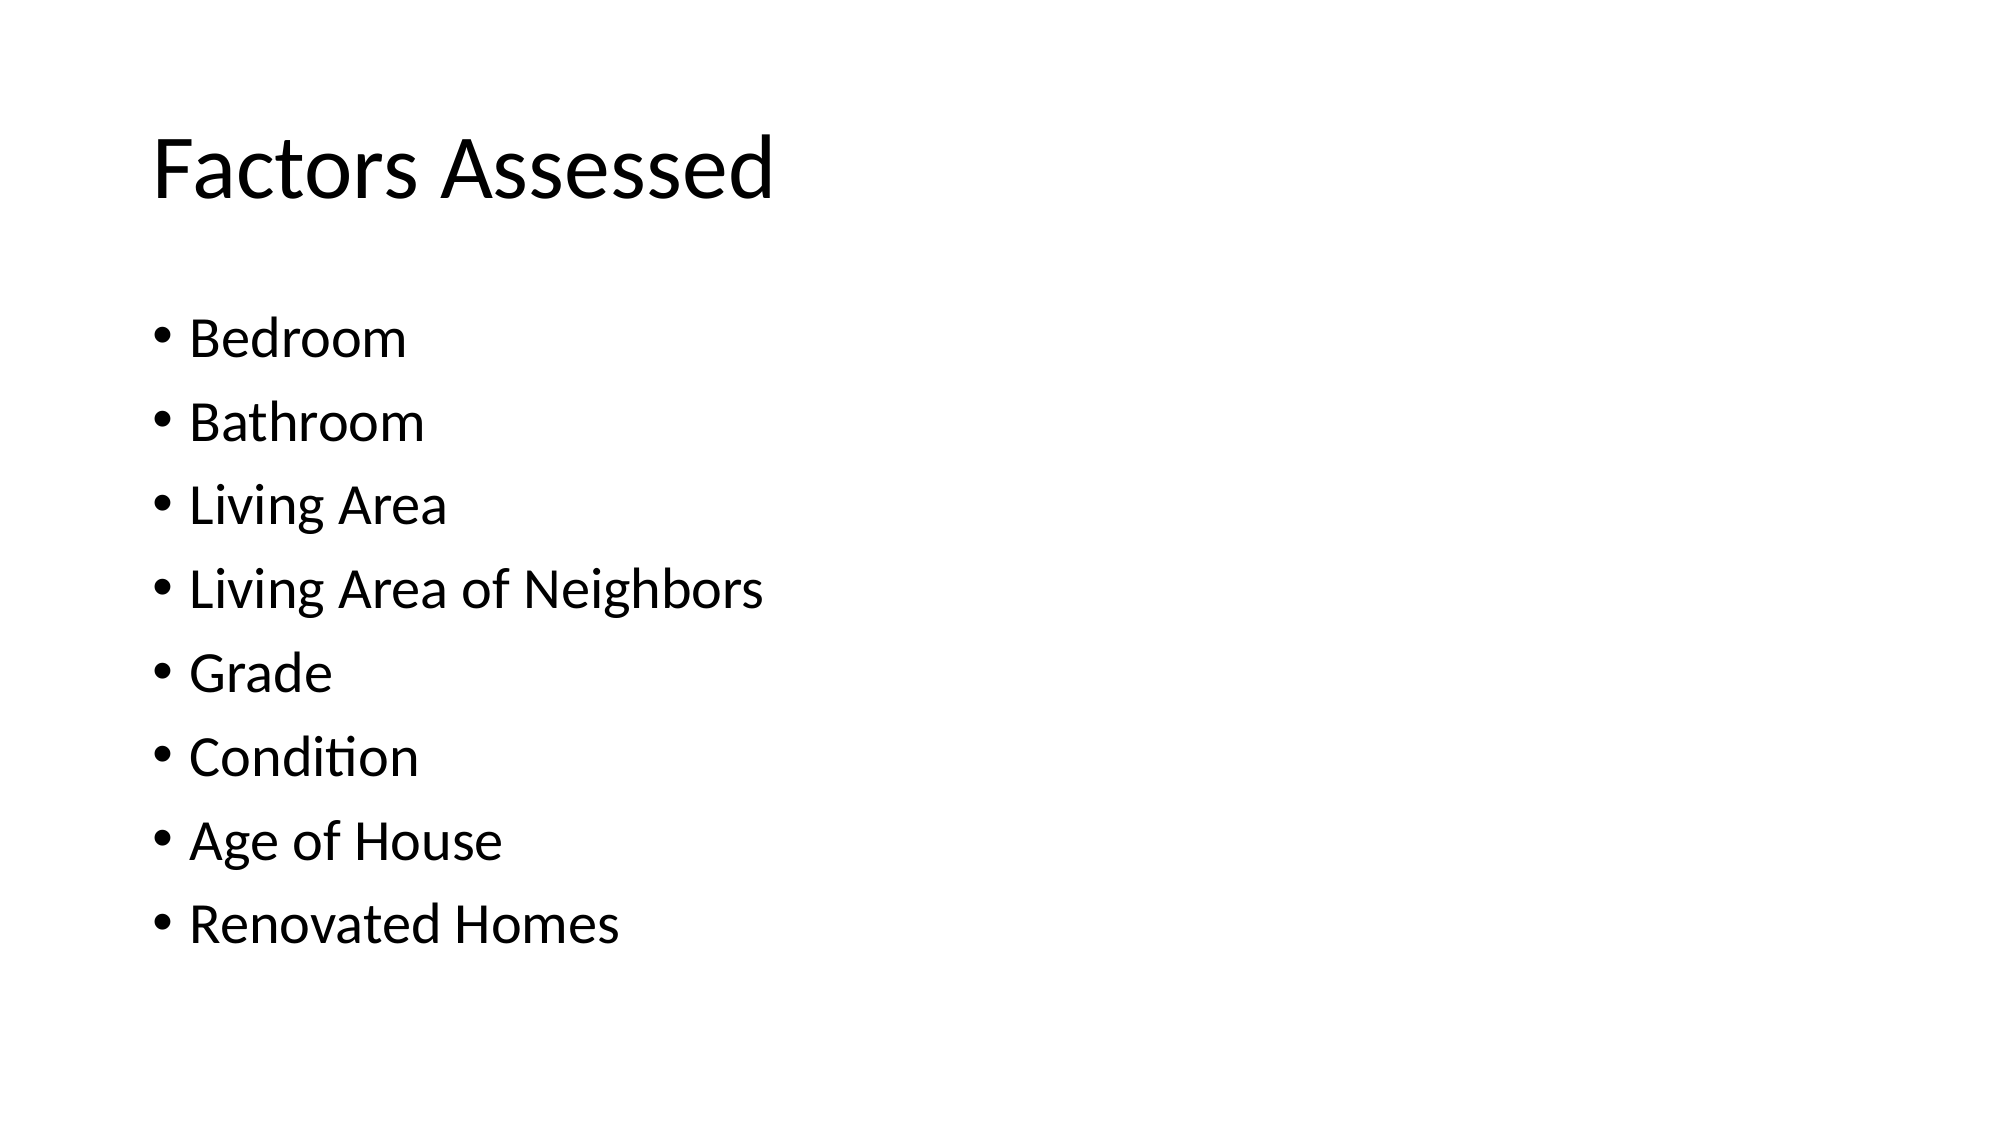

# Factors Assessed
Bedroom
Bathroom
Living Area
Living Area of Neighbors
Grade
Condition
Age of House
Renovated Homes